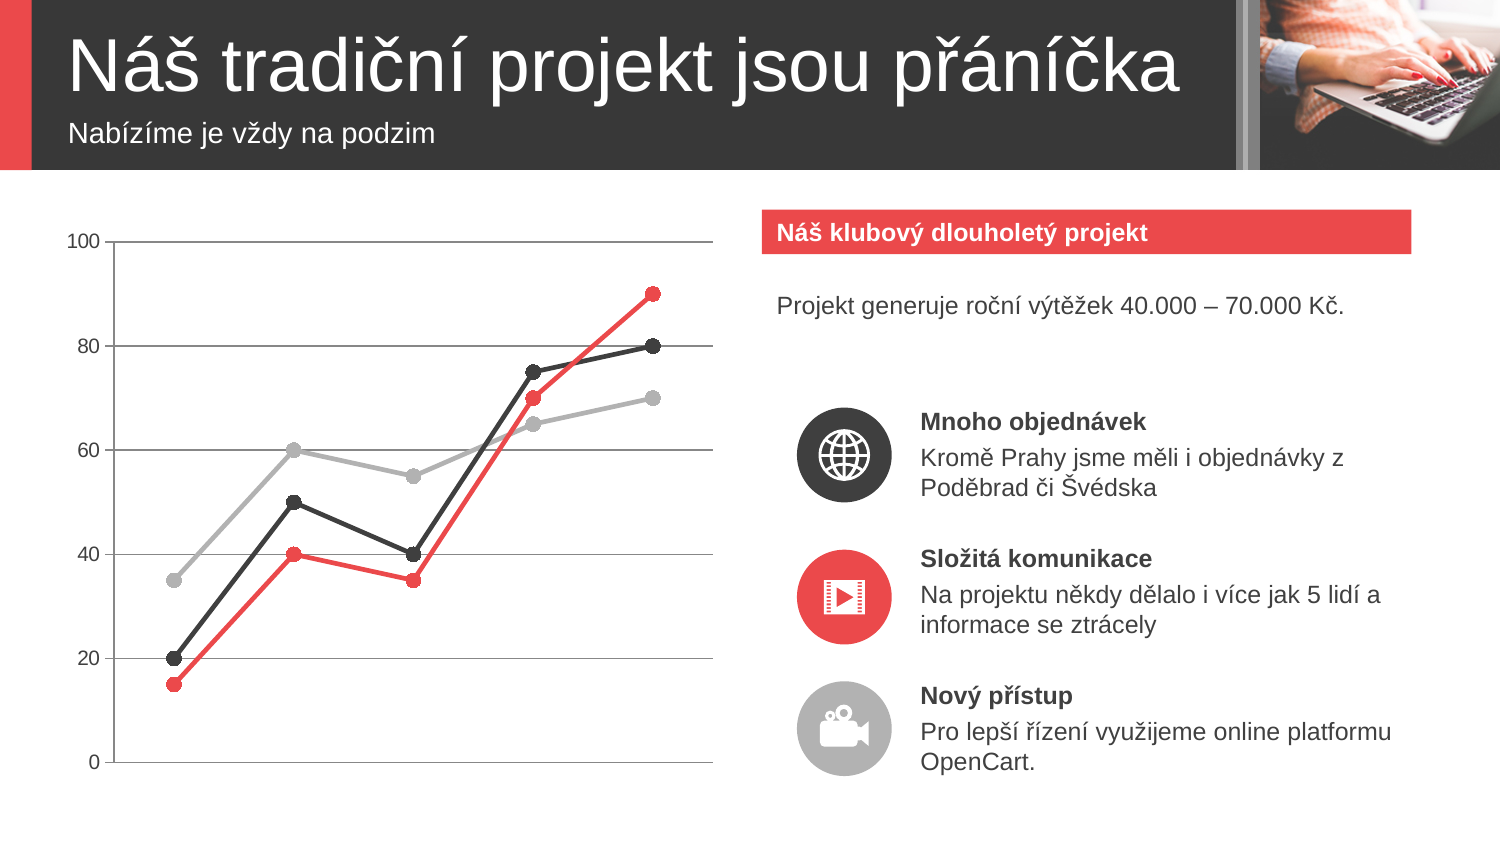

Náš tradiční projekt jsou přáníčka
Nabízíme je vždy na podzim
Náš klubový dlouholetý projekt
Projekt generuje roční výtěžek 40.000 – 70.000 Kč.

### Chart

| Category | Series 1 | Series 2 | Series 3 |
|---|---|---|---|
| Category 1 | 35.0 | 20.0 | 15.0 |
| Category 2 | 60.0 | 50.0 | 40.0 |
| Category 3 | 55.0 | 40.0 | 35.0 |
| Category 4 | 65.0 | 75.0 | 70.0 |
| Categor 5 | 70.0 | 80.0 | 90.0 |
Mnoho objednávek
Kromě Prahy jsme měli i objednávky z Poděbrad či Švédska

Složitá komunikace
Na projektu někdy dělalo i více jak 5 lidí a informace se ztrácely

Nový přístup
Pro lepší řízení využijeme online platformu OpenCart.